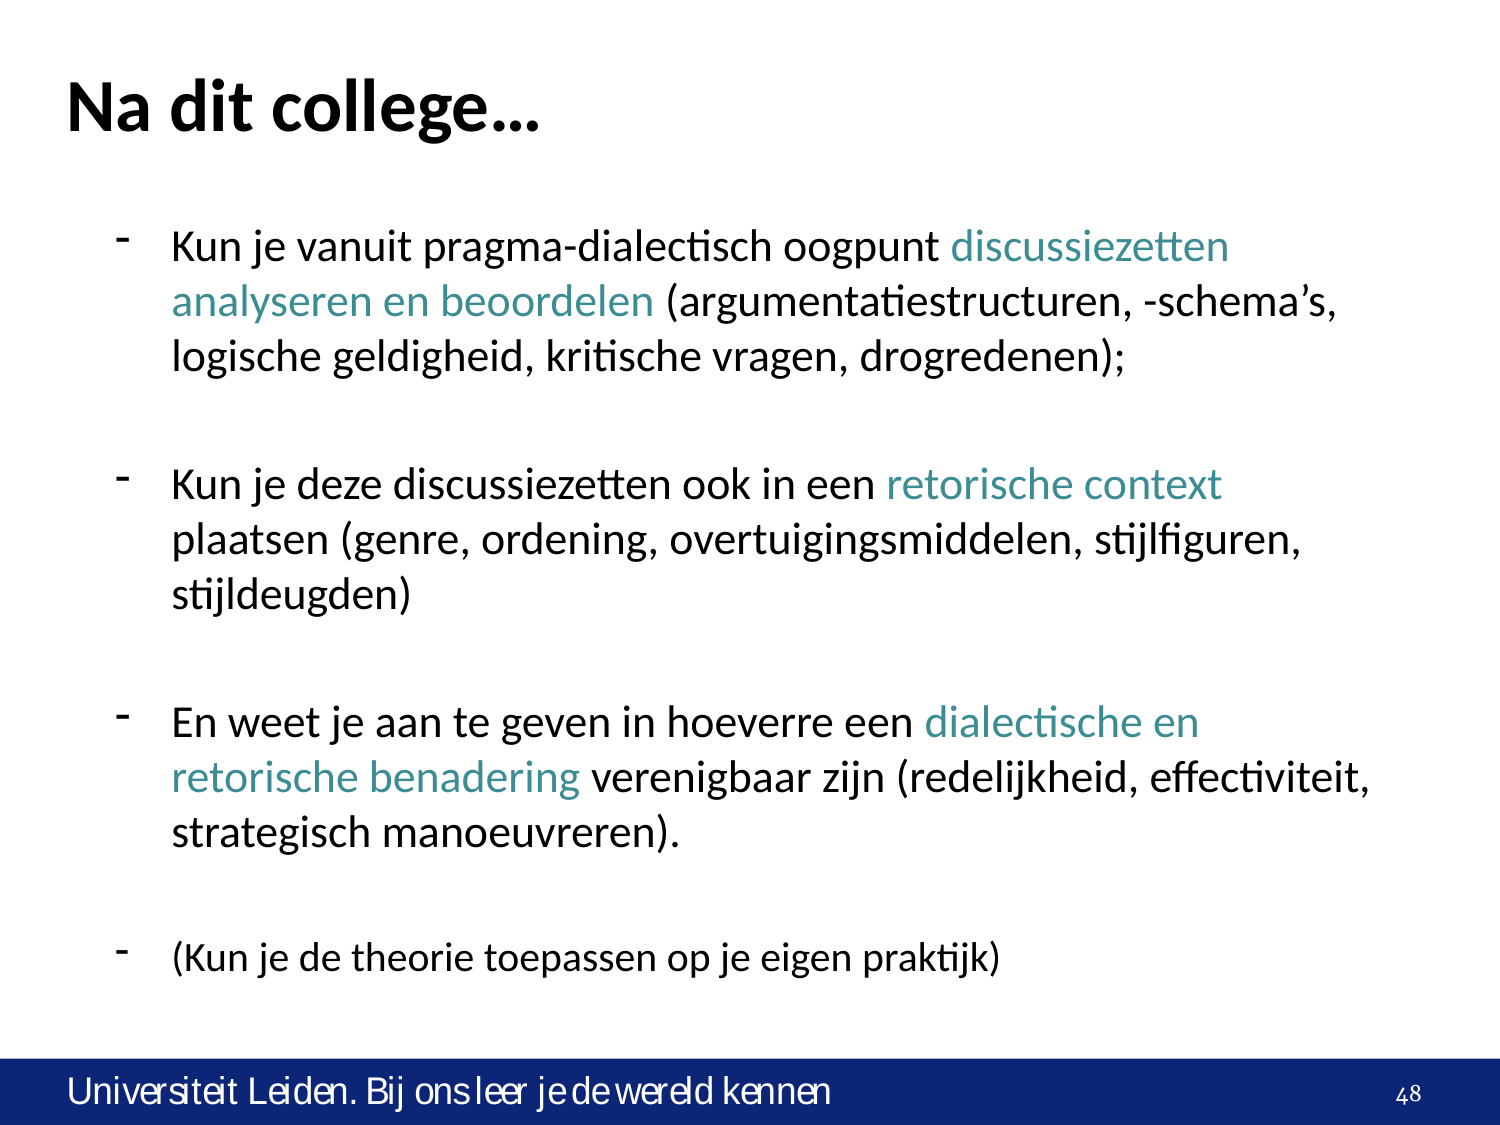

# Na dit college…
Kun je vanuit pragma-dialectisch oogpunt discussiezetten analyseren en beoordelen (argumentatiestructuren, -schema’s, logische geldigheid, kritische vragen, drogredenen);

Kun je deze discussiezetten ook in een retorische context plaatsen (genre, ordening, overtuigingsmiddelen, stijlfiguren, stijldeugden)

En weet je aan te geven in hoeverre een dialectische en retorische benadering verenigbaar zijn (redelijkheid, effectiviteit, strategisch manoeuvreren).

(Kun je de theorie toepassen op je eigen praktijk)